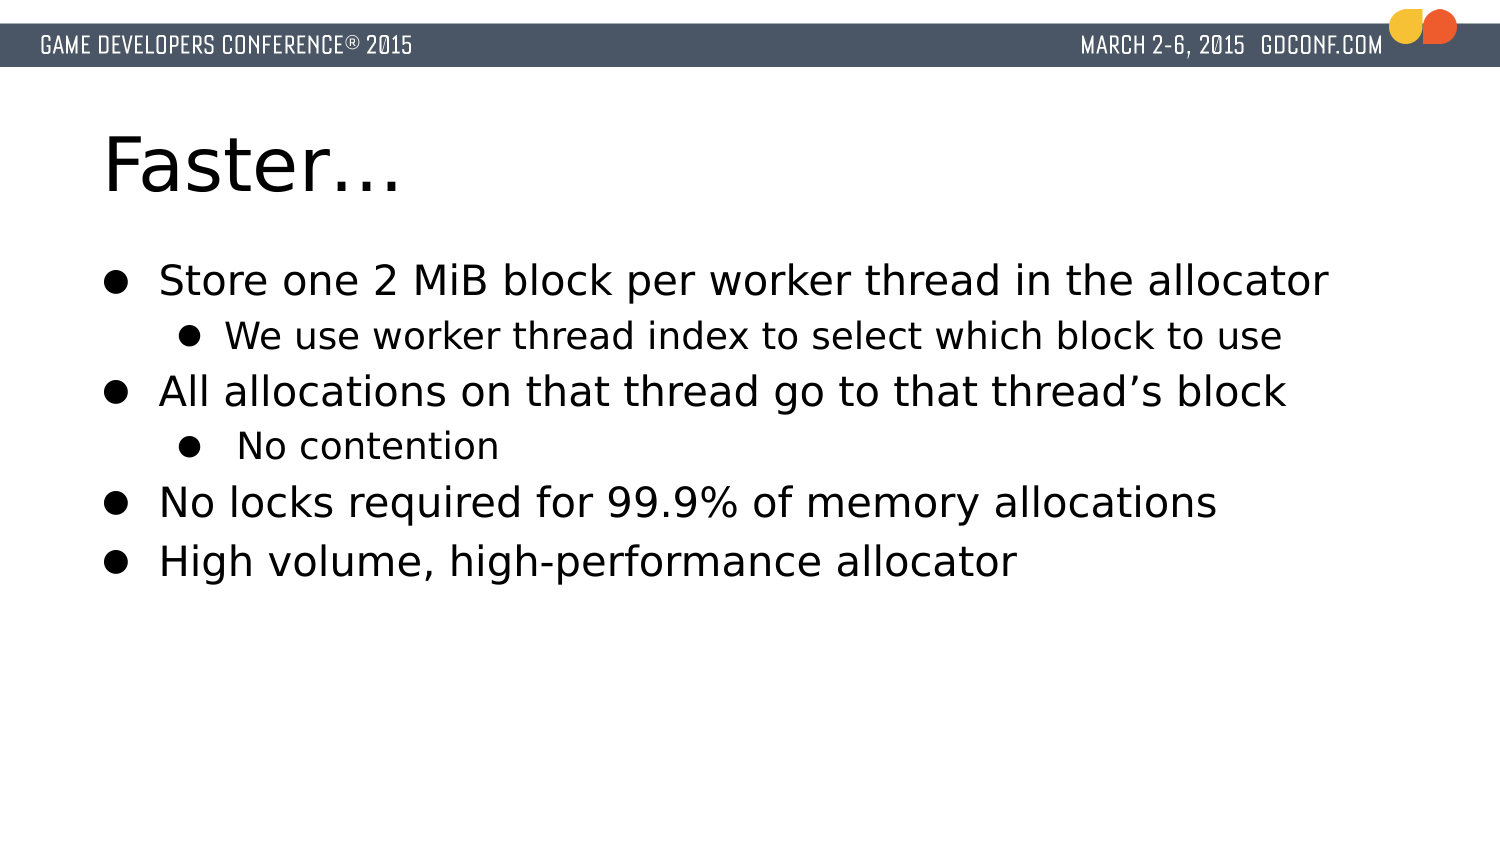

# Faster…
Store one 2 MiB block per worker thread in the allocator
We use worker thread index to select which block to use
All allocations on that thread go to that thread’s block
 No contention
No locks required for 99.9% of memory allocations
High volume, high-performance allocator